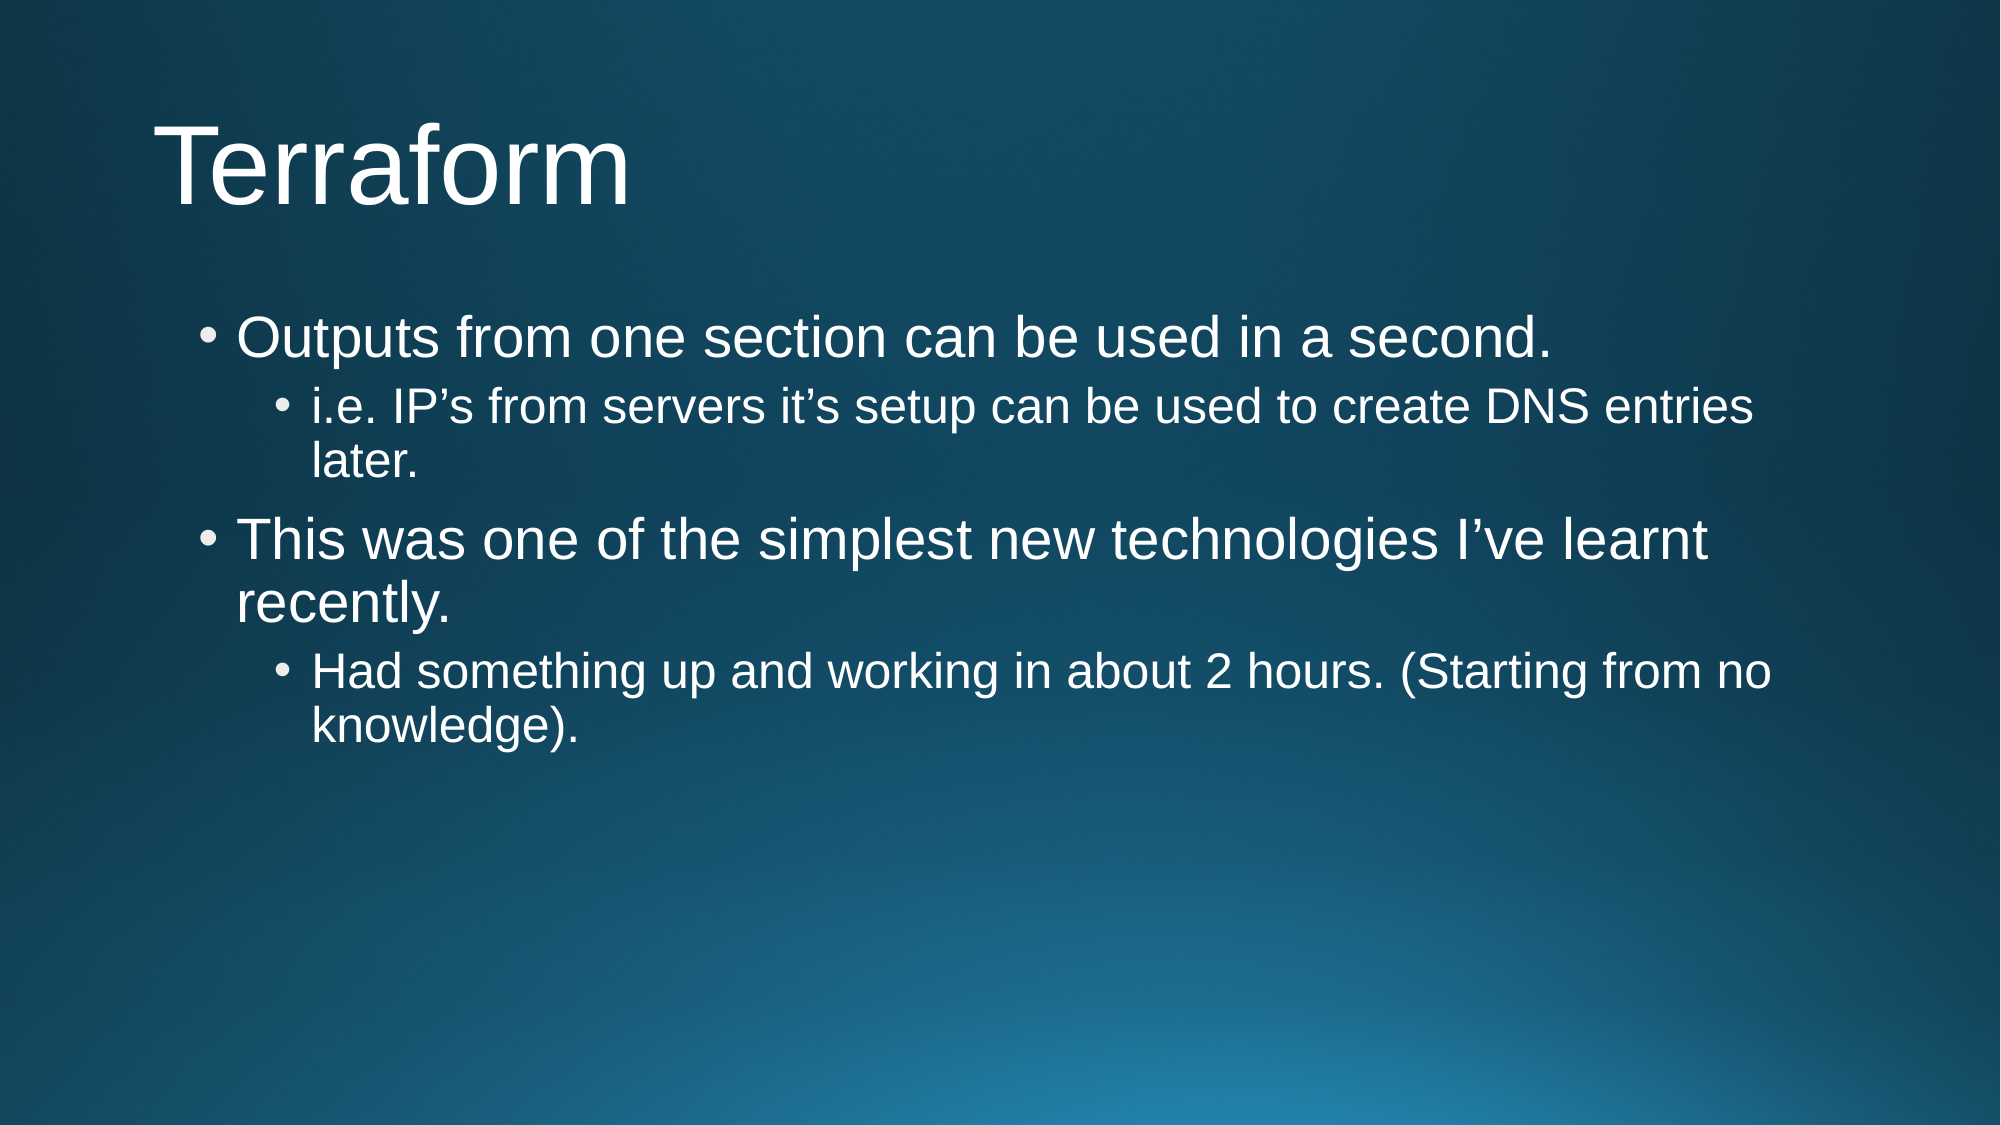

# Terraform
Outputs from one section can be used in a second.
i.e. IP’s from servers it’s setup can be used to create DNS entries later.
This was one of the simplest new technologies I’ve learnt recently.
Had something up and working in about 2 hours. (Starting from no knowledge).